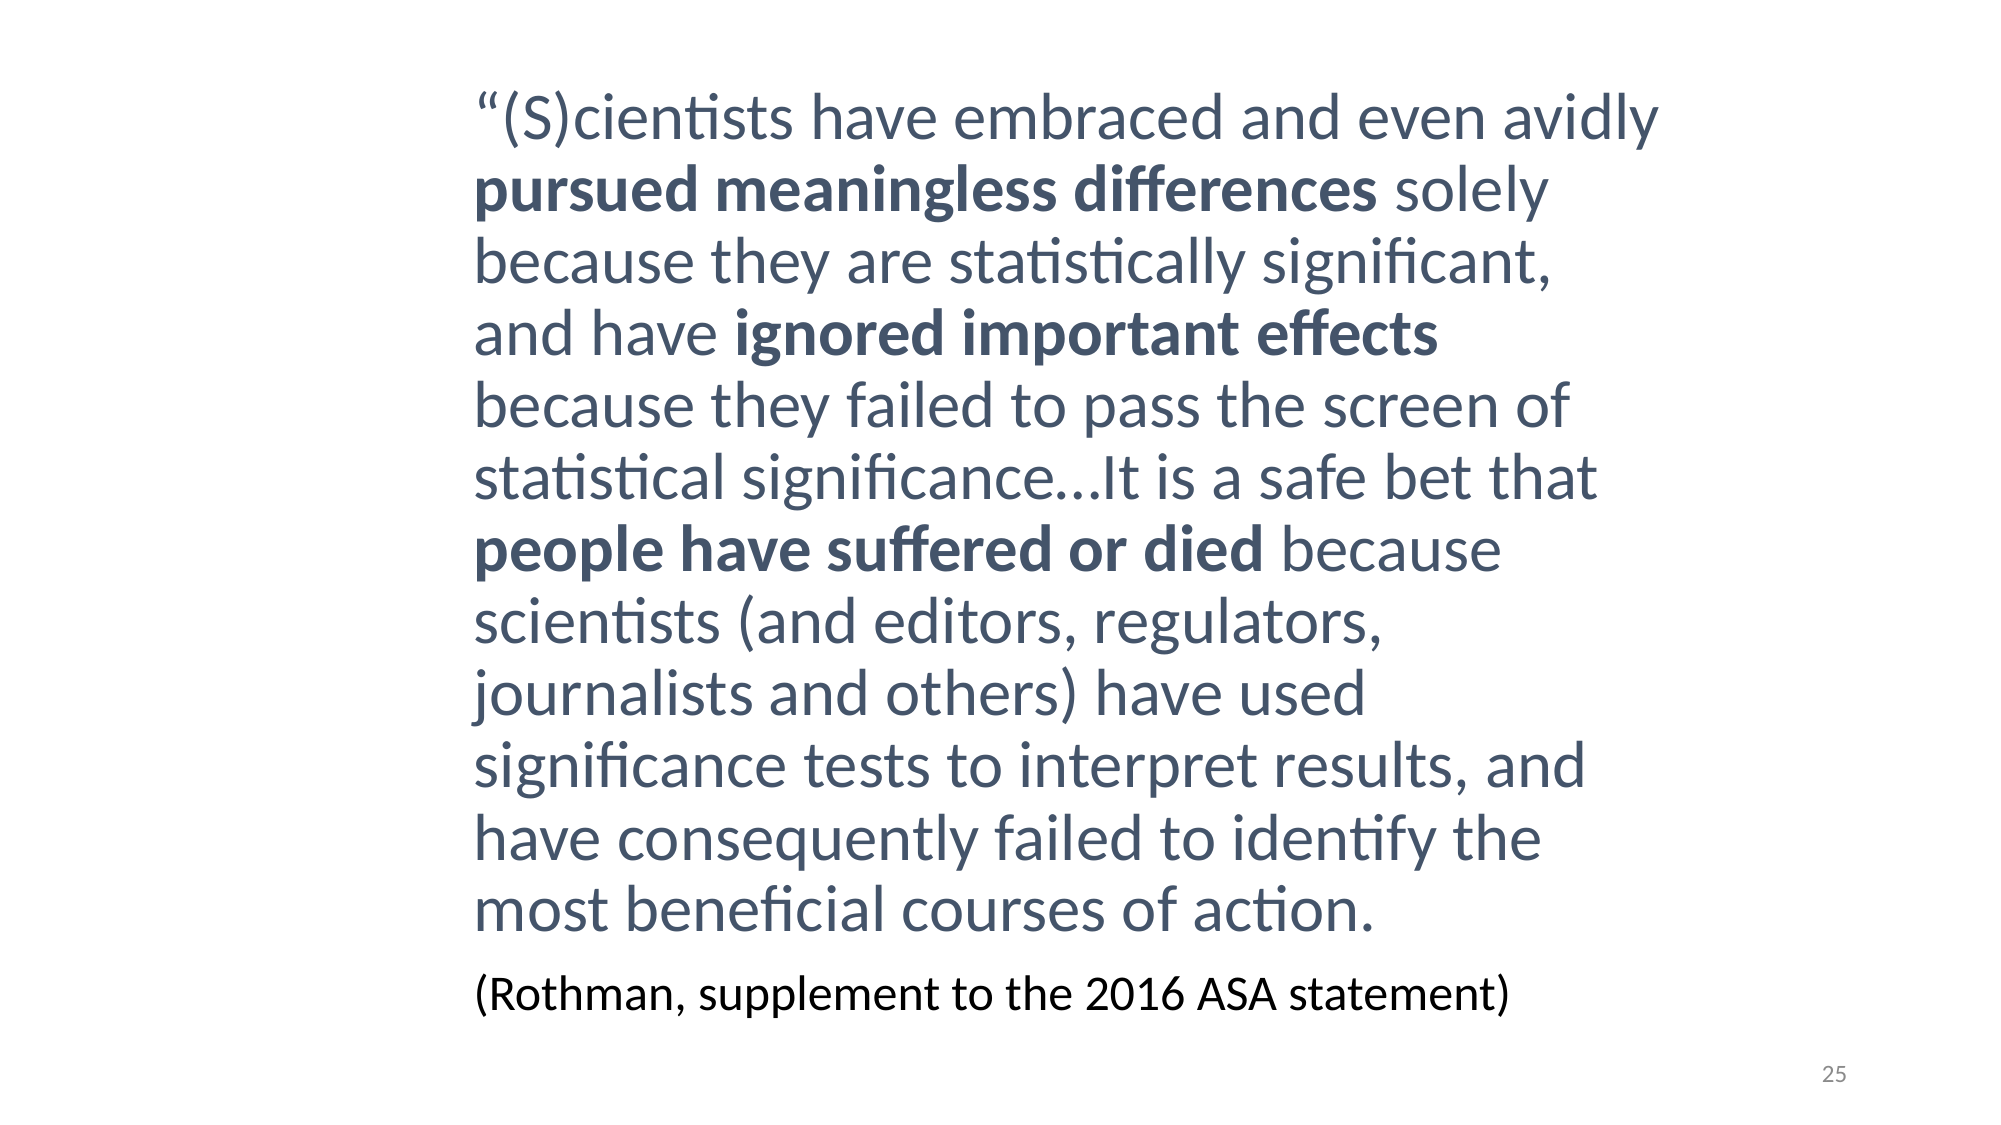

“(S)cientists have embraced and even avidly pursued meaningless differences solely because they are statistically significant, and have ignored important effects because they failed to pass the screen of statistical significance…It is a safe bet that people have suffered or died because scientists (and editors, regulators, journalists and others) have used significance tests to interpret results, and have consequently failed to identify the most beneficial courses of action.
(Rothman, supplement to the 2016 ASA statement)

25